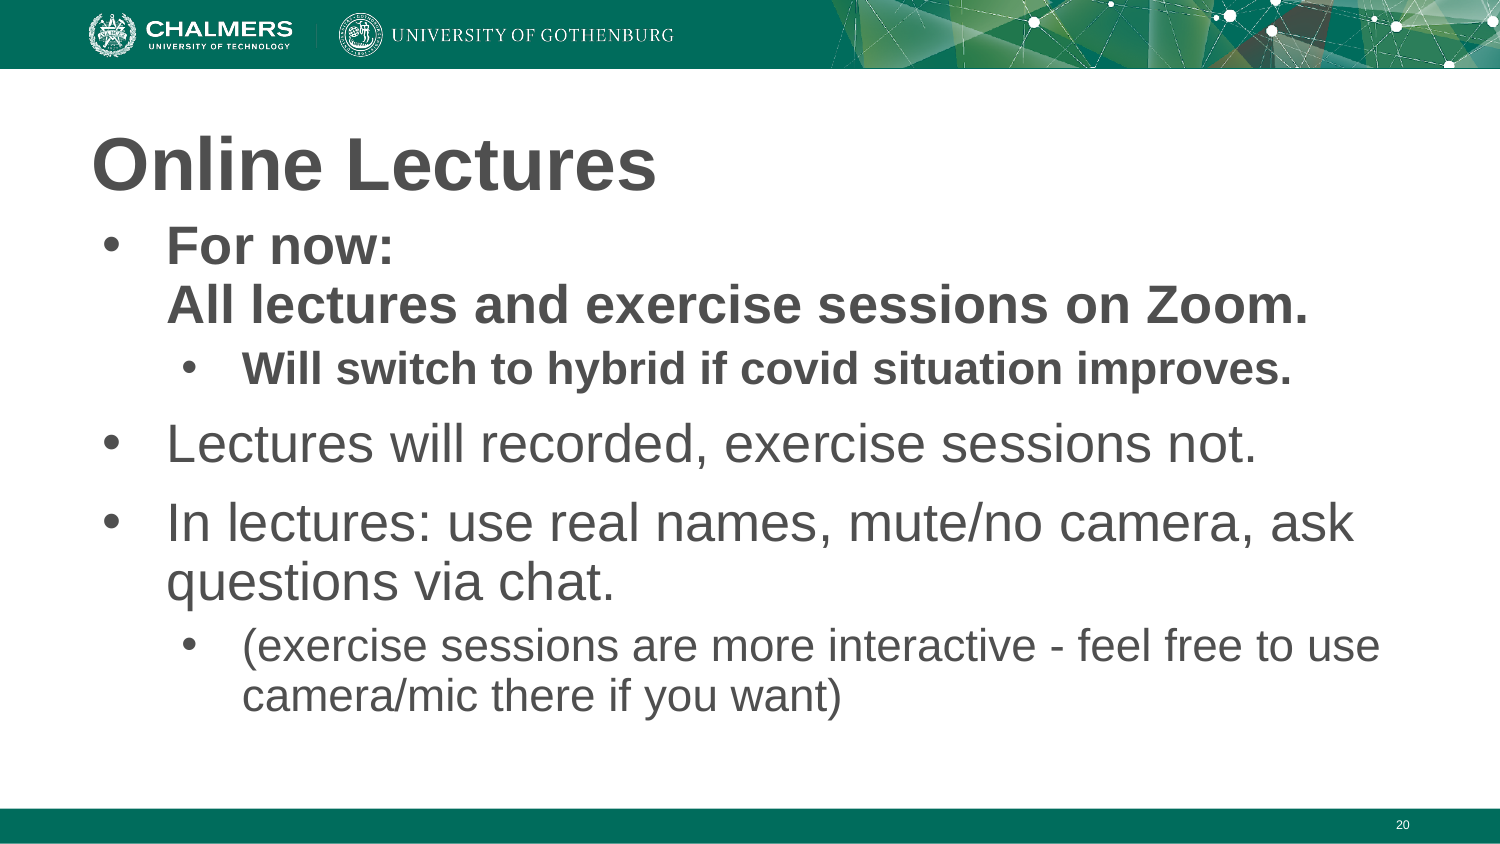

# Online Lectures
For now:
All lectures and exercise sessions on Zoom.
Will switch to hybrid if covid situation improves.
Lectures will recorded, exercise sessions not.
In lectures: use real names, mute/no camera, ask questions via chat.
(exercise sessions are more interactive - feel free to use camera/mic there if you want)
20